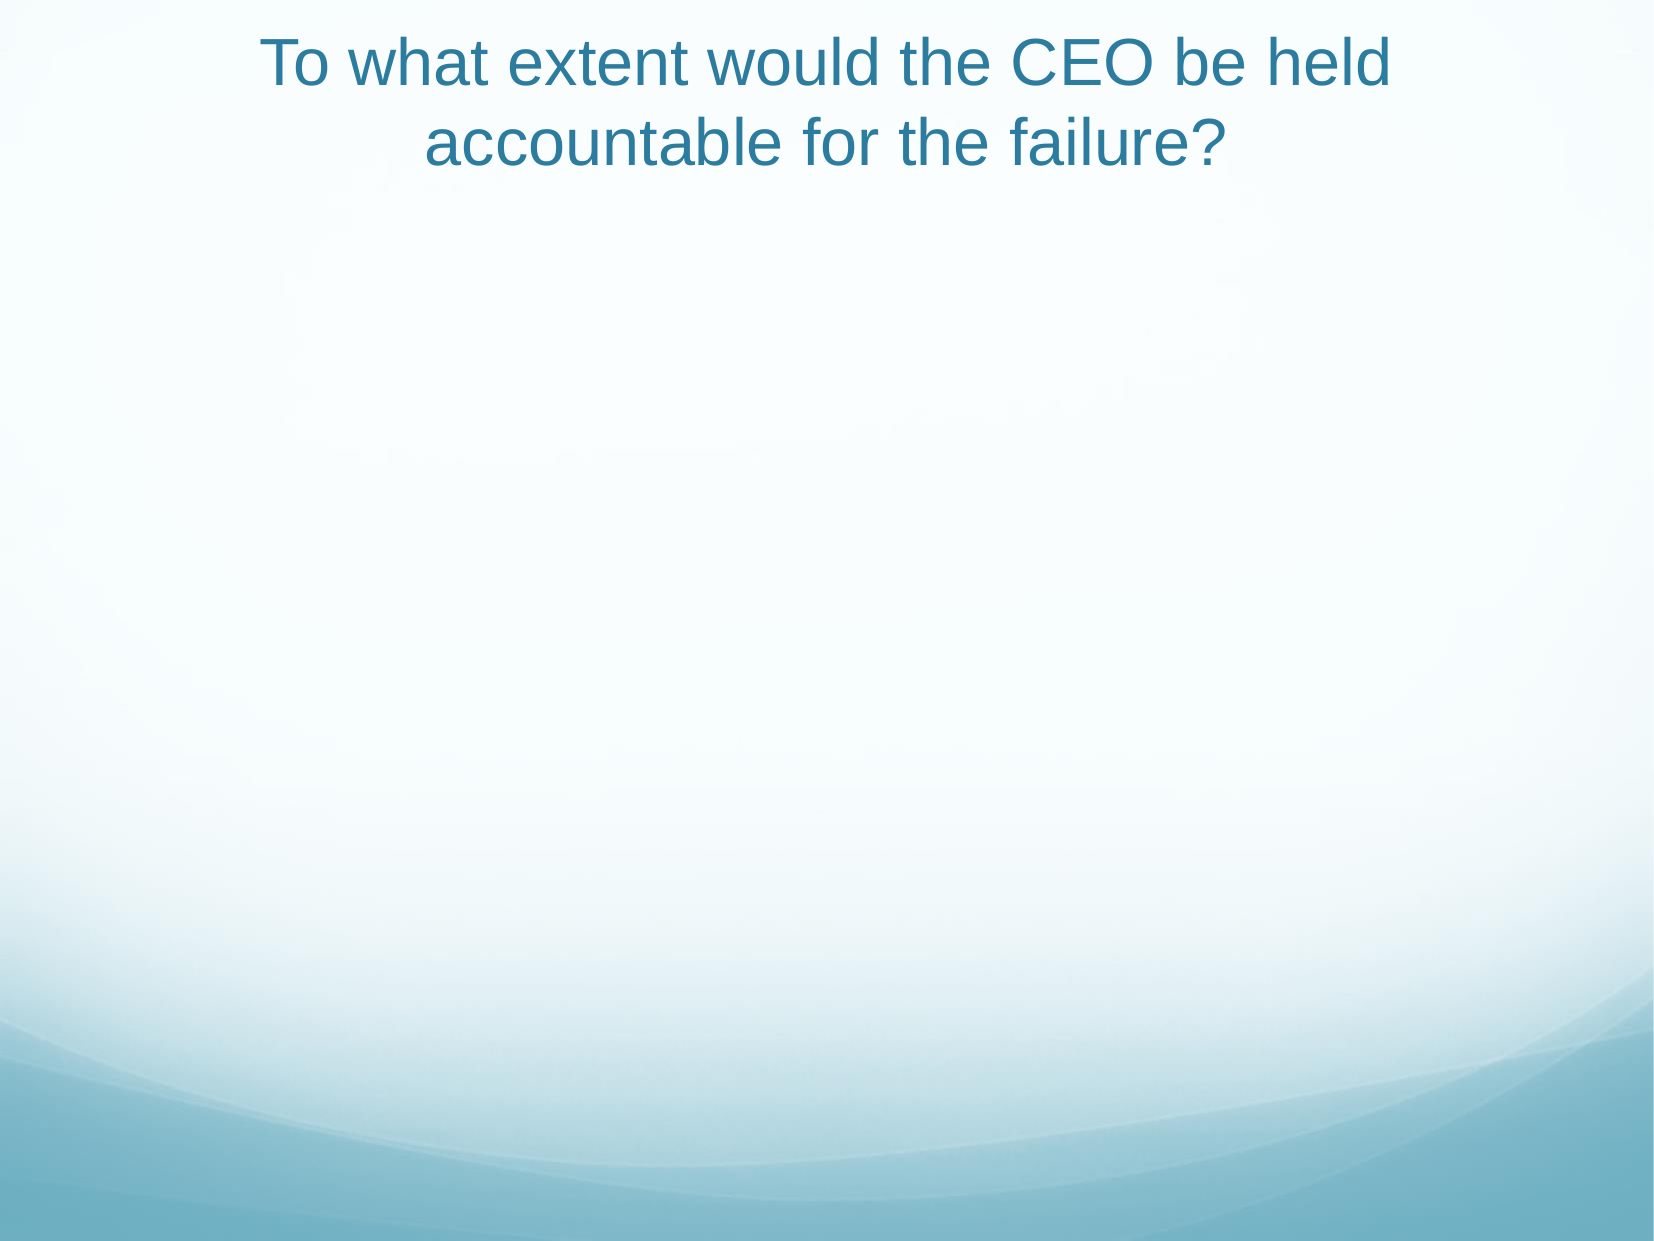

# To what extent would the CEO be held accountable for the failure?